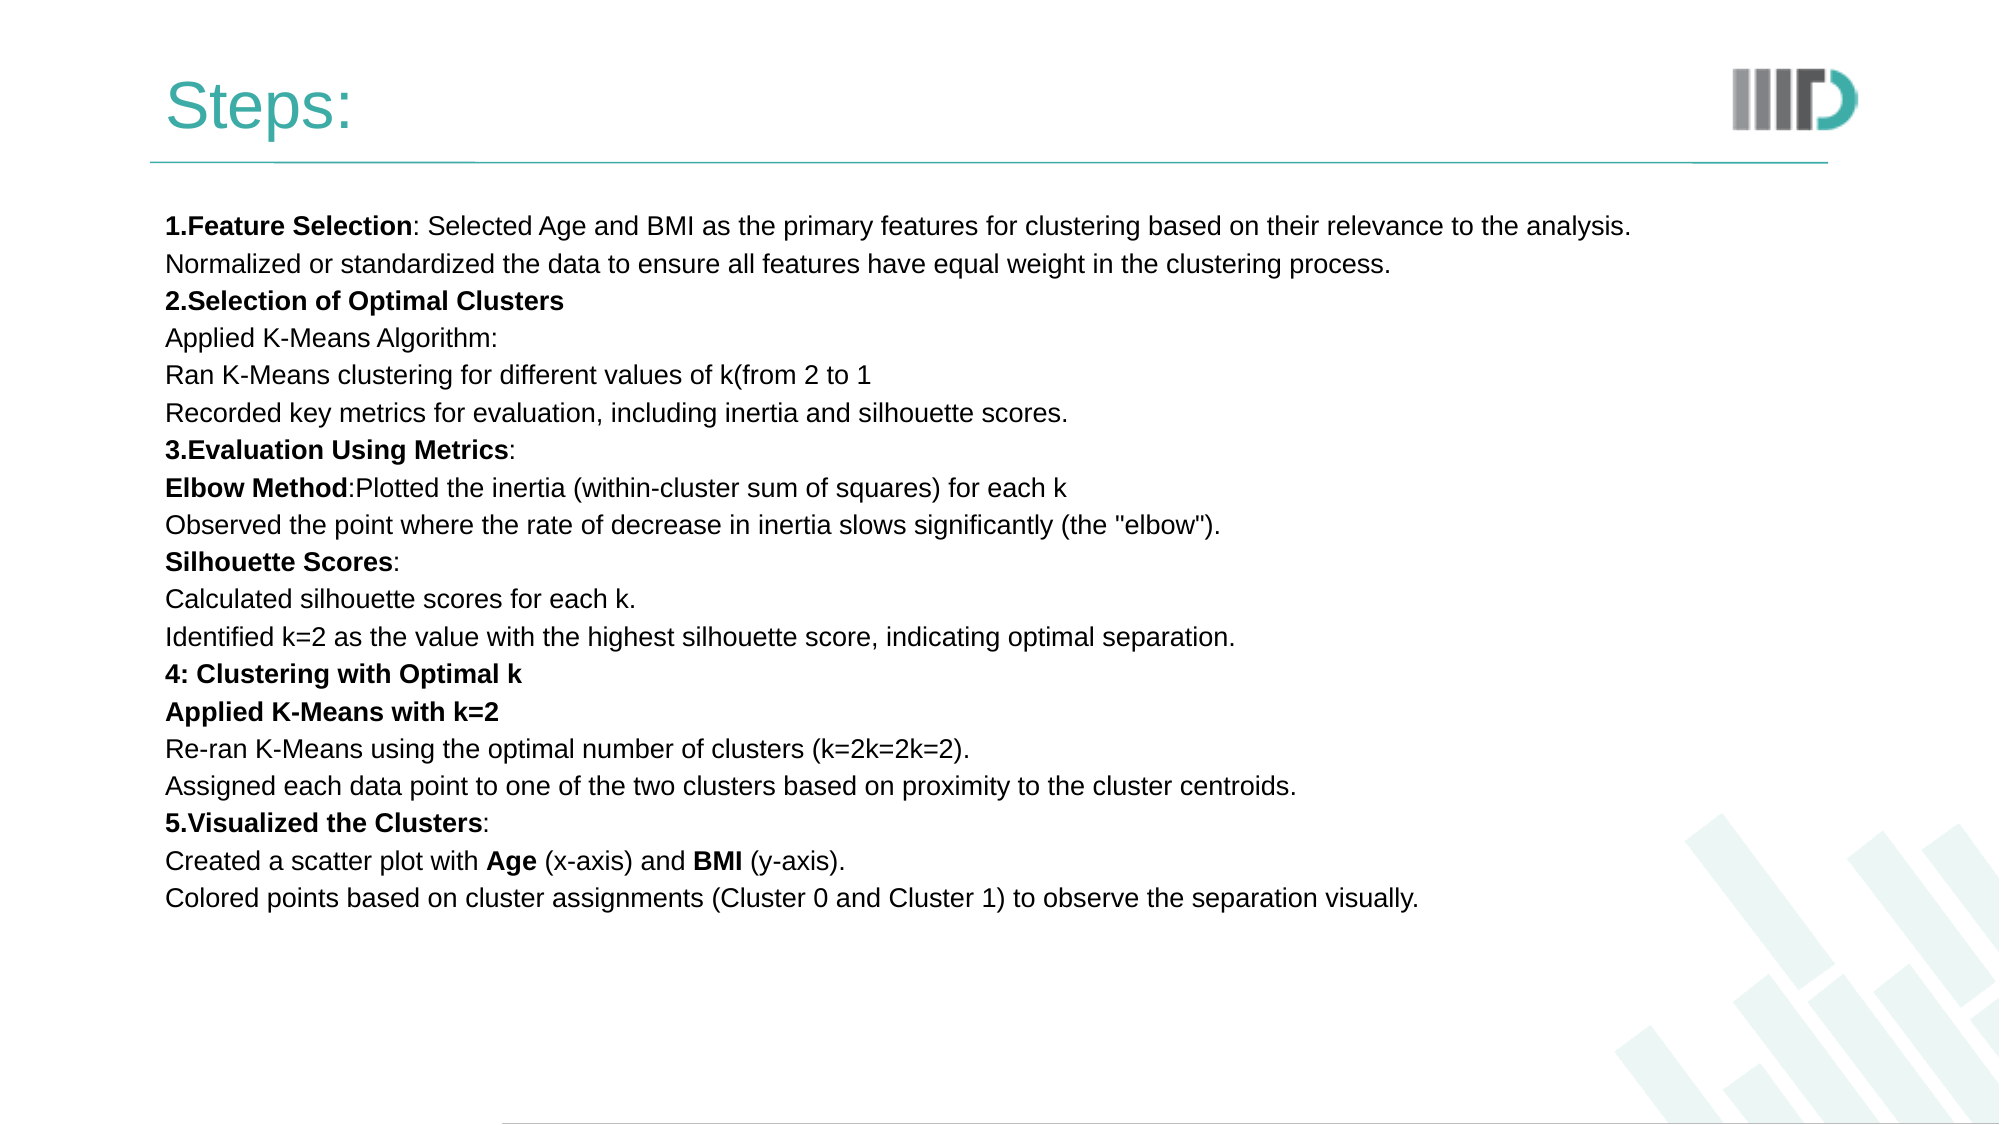

# Steps:
1.Feature Selection: Selected Age and BMI as the primary features for clustering based on their relevance to the analysis.
Normalized or standardized the data to ensure all features have equal weight in the clustering process.
2.Selection of Optimal Clusters
Applied K-Means Algorithm:
Ran K-Means clustering for different values of k(from 2 to 1
Recorded key metrics for evaluation, including inertia and silhouette scores.
3.Evaluation Using Metrics:
Elbow Method:Plotted the inertia (within-cluster sum of squares) for each k
Observed the point where the rate of decrease in inertia slows significantly (the "elbow").
Silhouette Scores:
Calculated silhouette scores for each k.
Identified k=2 as the value with the highest silhouette score, indicating optimal separation.
4: Clustering with Optimal k
Applied K-Means with k=2
Re-ran K-Means using the optimal number of clusters (k=2k=2k=2).
Assigned each data point to one of the two clusters based on proximity to the cluster centroids.
5.Visualized the Clusters:
Created a scatter plot with Age (x-axis) and BMI (y-axis).
Colored points based on cluster assignments (Cluster 0 and Cluster 1) to observe the separation visually.